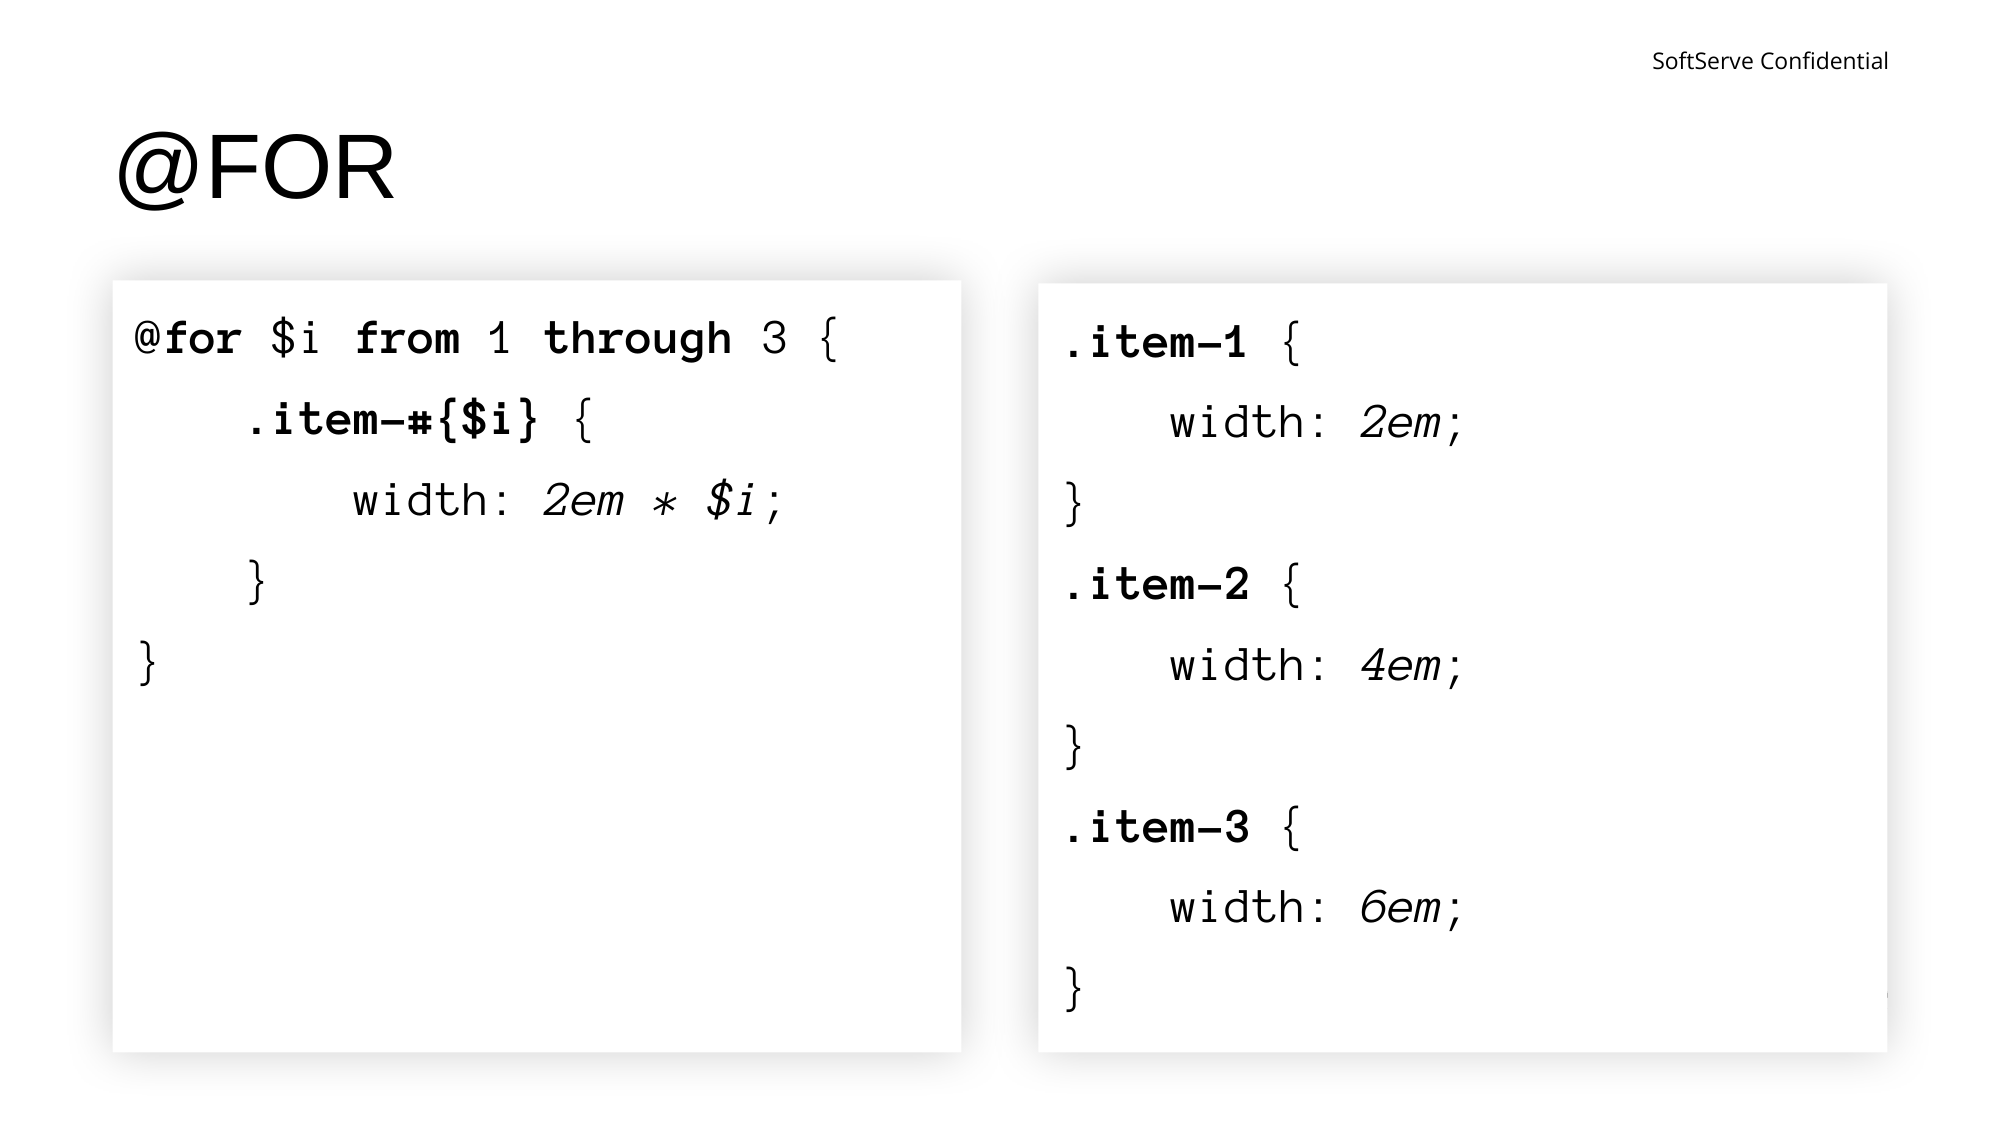

# @FOR
@for $i from 1 through 3 {
    .item-#{$i} {
        width: 2em * $i;
    }
}
.item-1 {
    width: 2em;
}
.item-2 {
    width: 4em;
}
.item-3 {
    width: 6em;
}